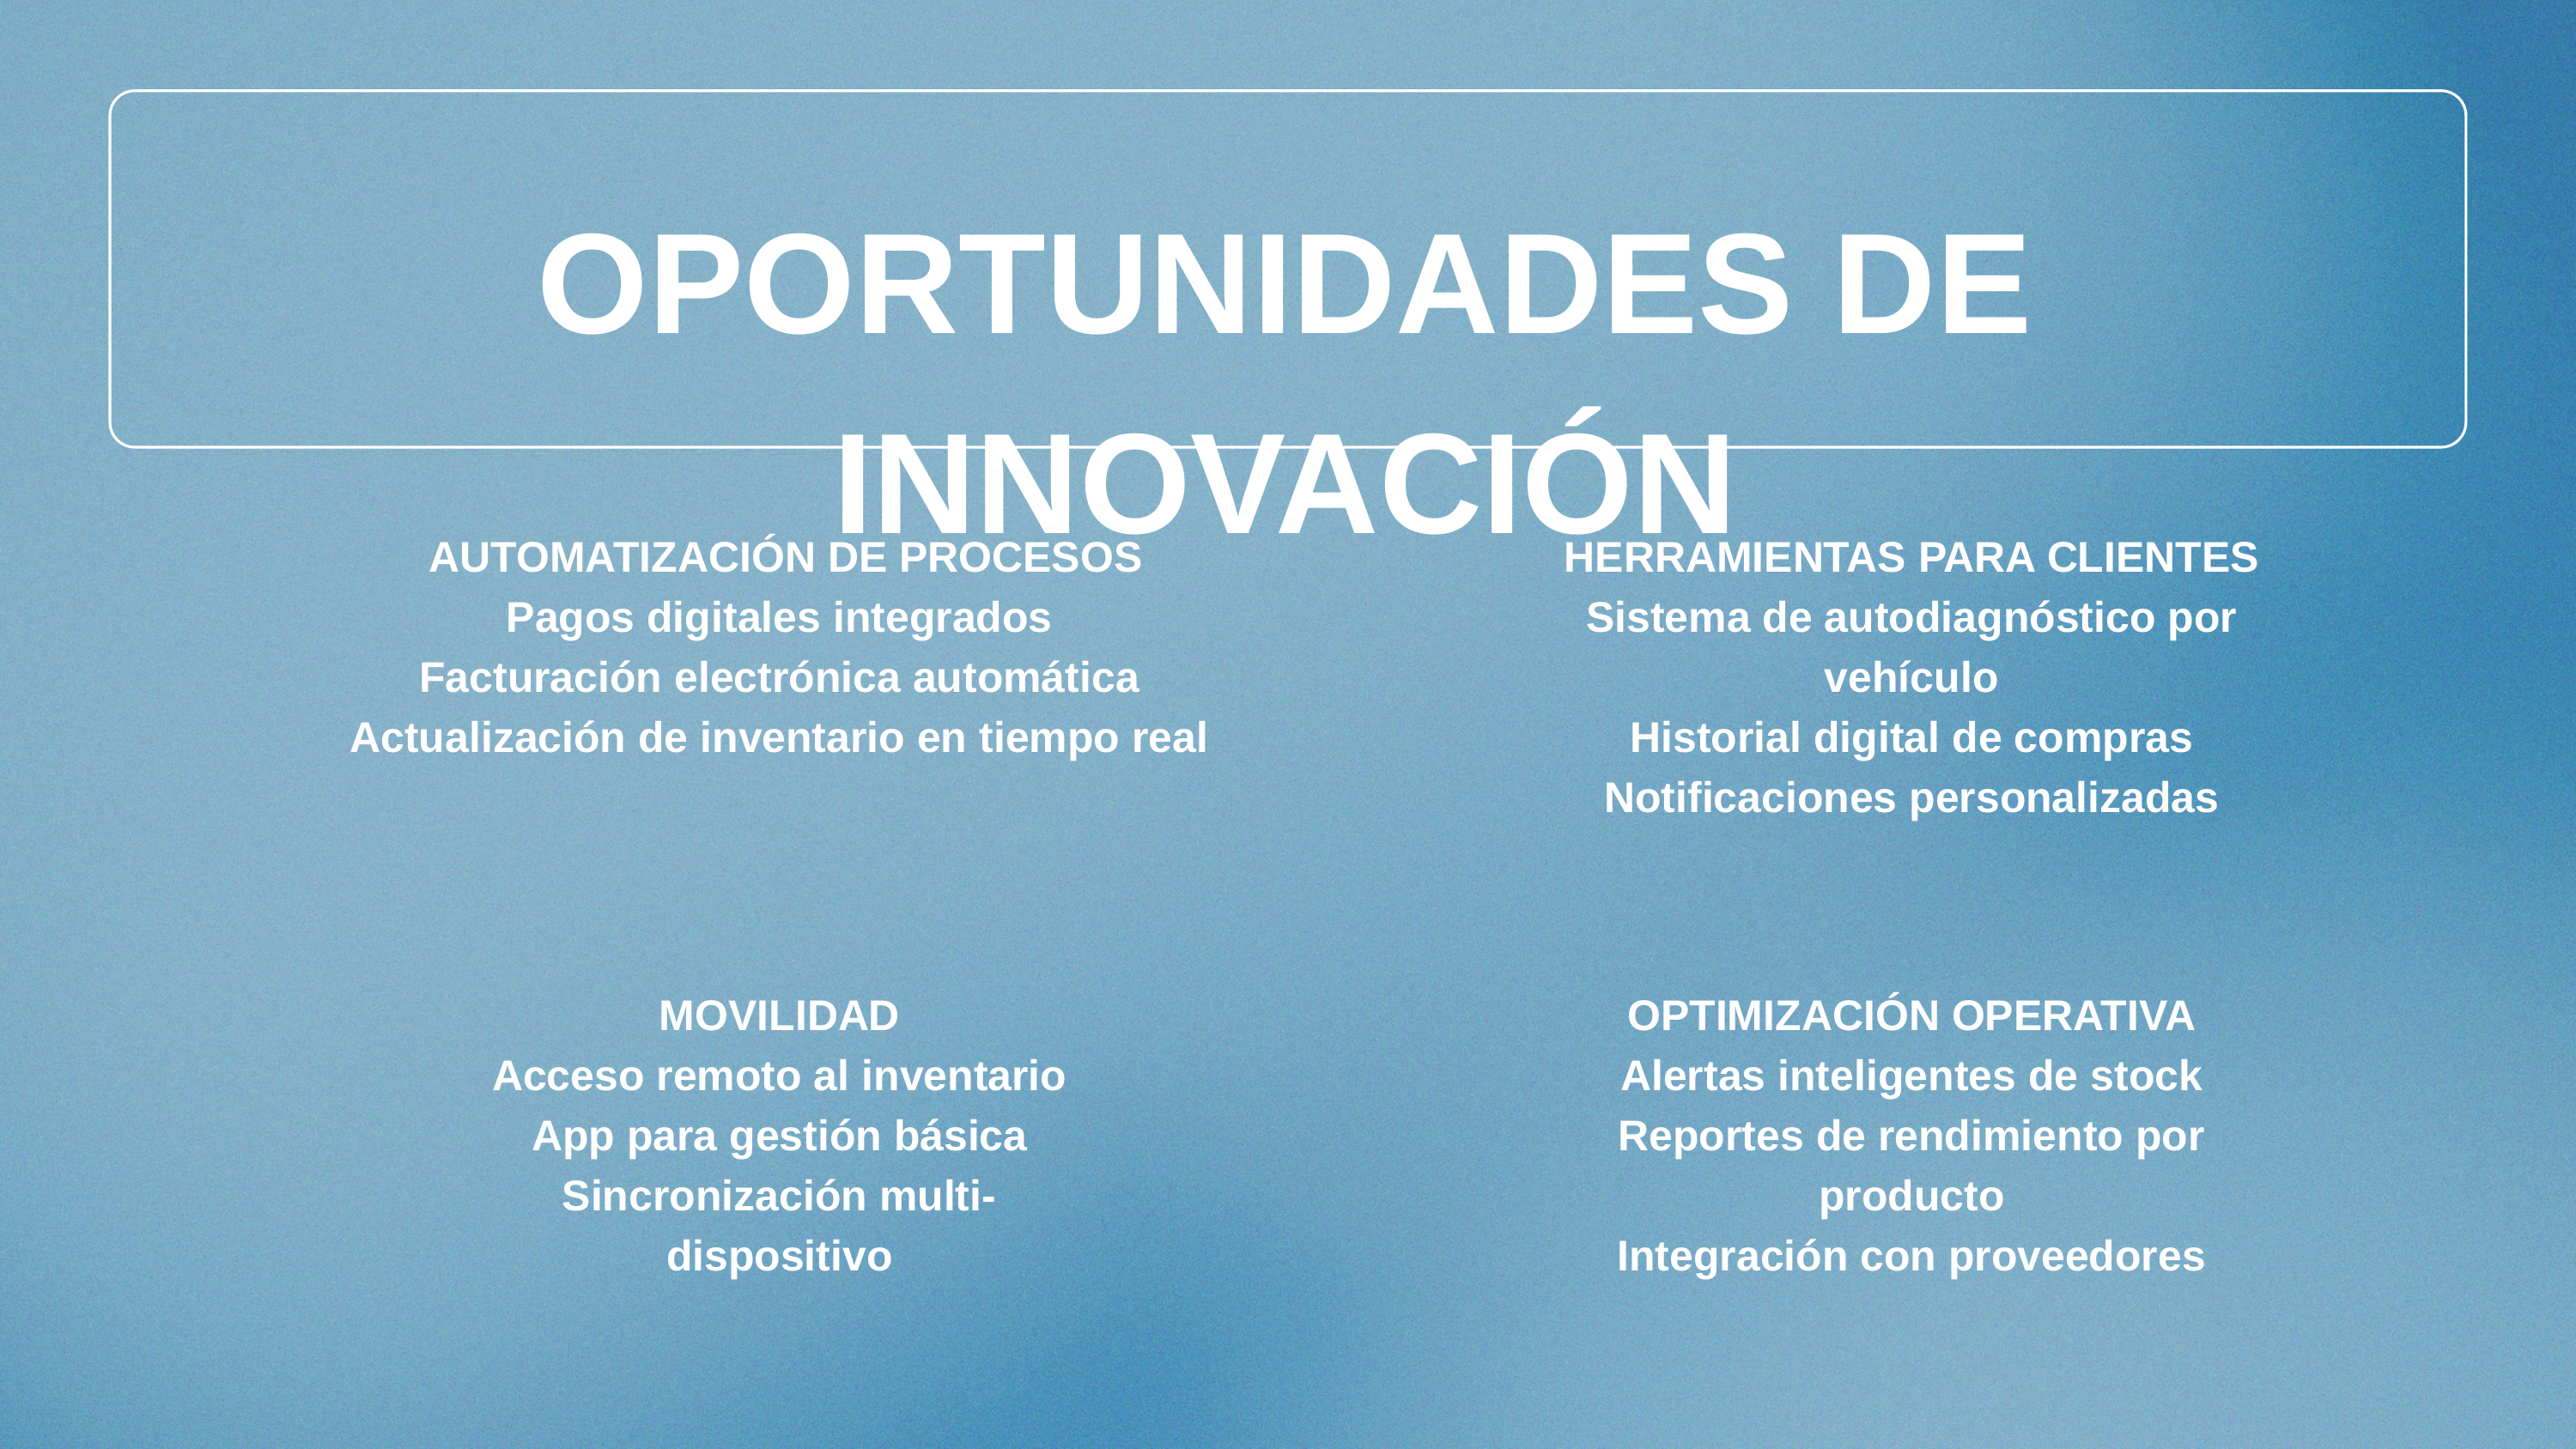

OPORTUNIDADES DE INNOVACIÓN
 AUTOMATIZACIÓN DE PROCESOS
Pagos digitales integrados
Facturación electrónica automática
Actualización de inventario en tiempo real

HERRAMIENTAS PARA CLIENTES
Sistema de autodiagnóstico por vehículo
Historial digital de compras
Notificaciones personalizadas
MOVILIDAD
Acceso remoto al inventario
App para gestión básica
Sincronización multi-dispositivo
OPTIMIZACIÓN OPERATIVA
Alertas inteligentes de stock
Reportes de rendimiento por producto
Integración con proveedores